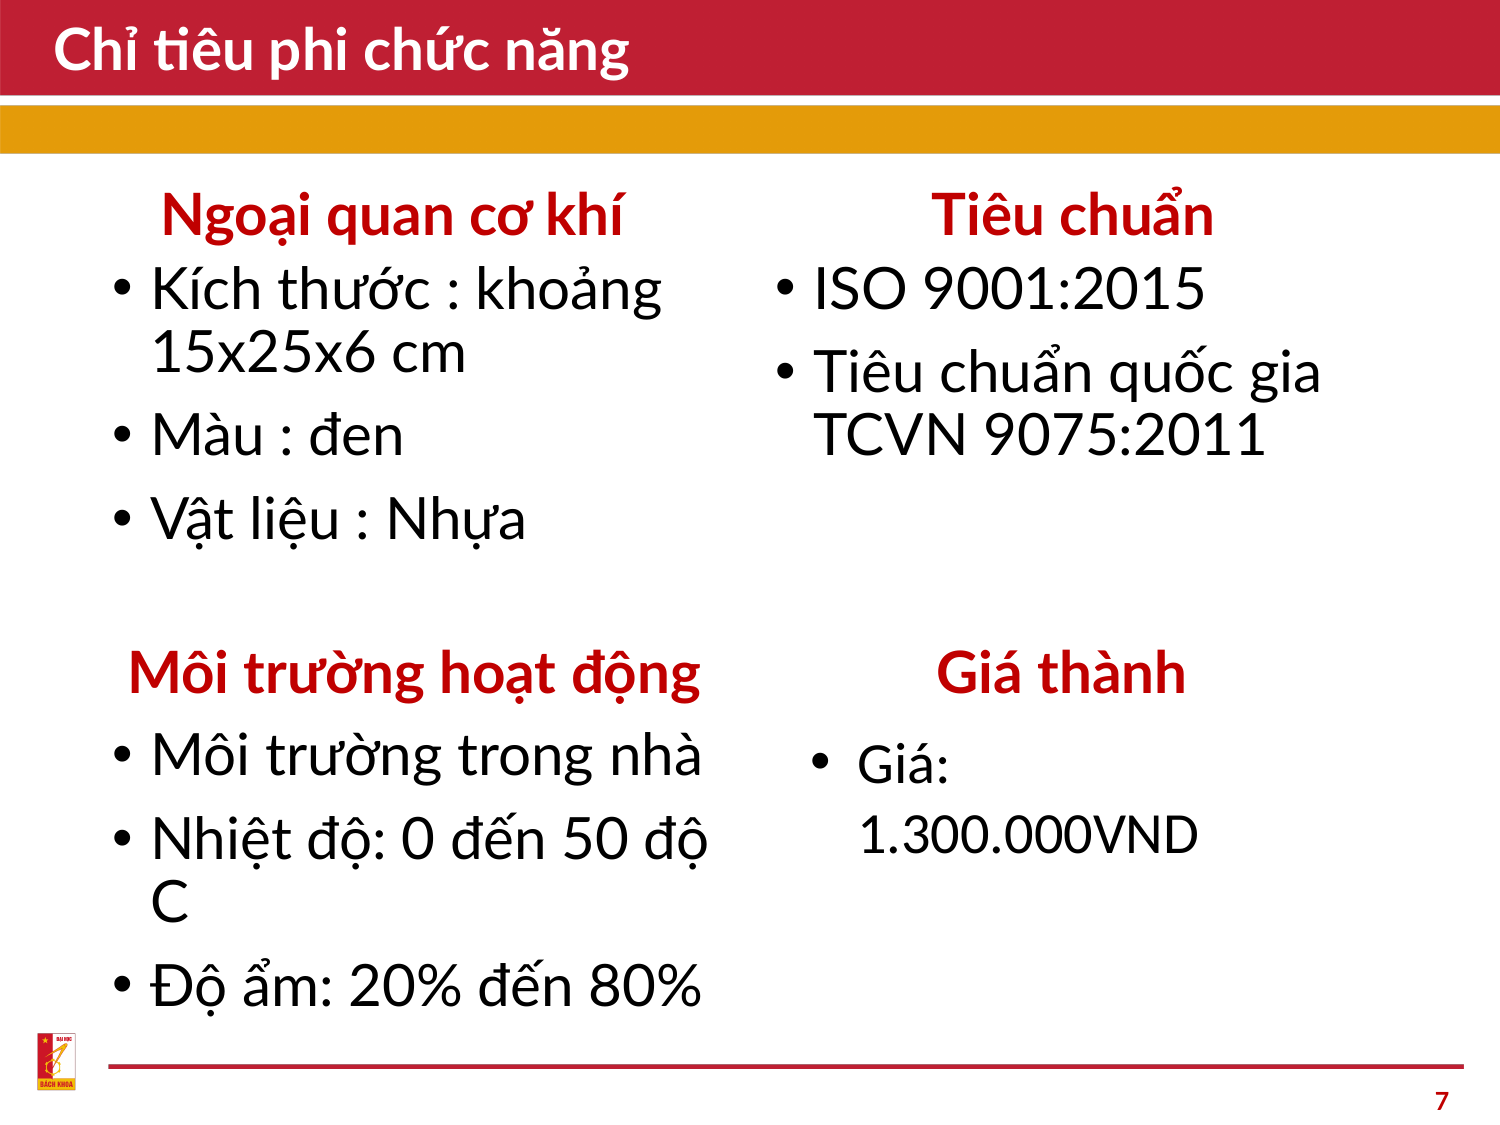

# Chỉ tiêu phi chức năng
Ngoại quan cơ khí
Tiêu chuẩn
Kích thước : khoảng 15x25x6 cm
Màu : đen
Vật liệu : Nhựa

ISO 9001:2015
Tiêu chuẩn quốc gia TCVN 9075:2011
Giá thành
Môi trường hoạt động
Môi trường trong nhà
Nhiệt độ: 0 đến 50 độ C
Độ ẩm: 20% đến 80%
Giá: 1.300.000VND
7